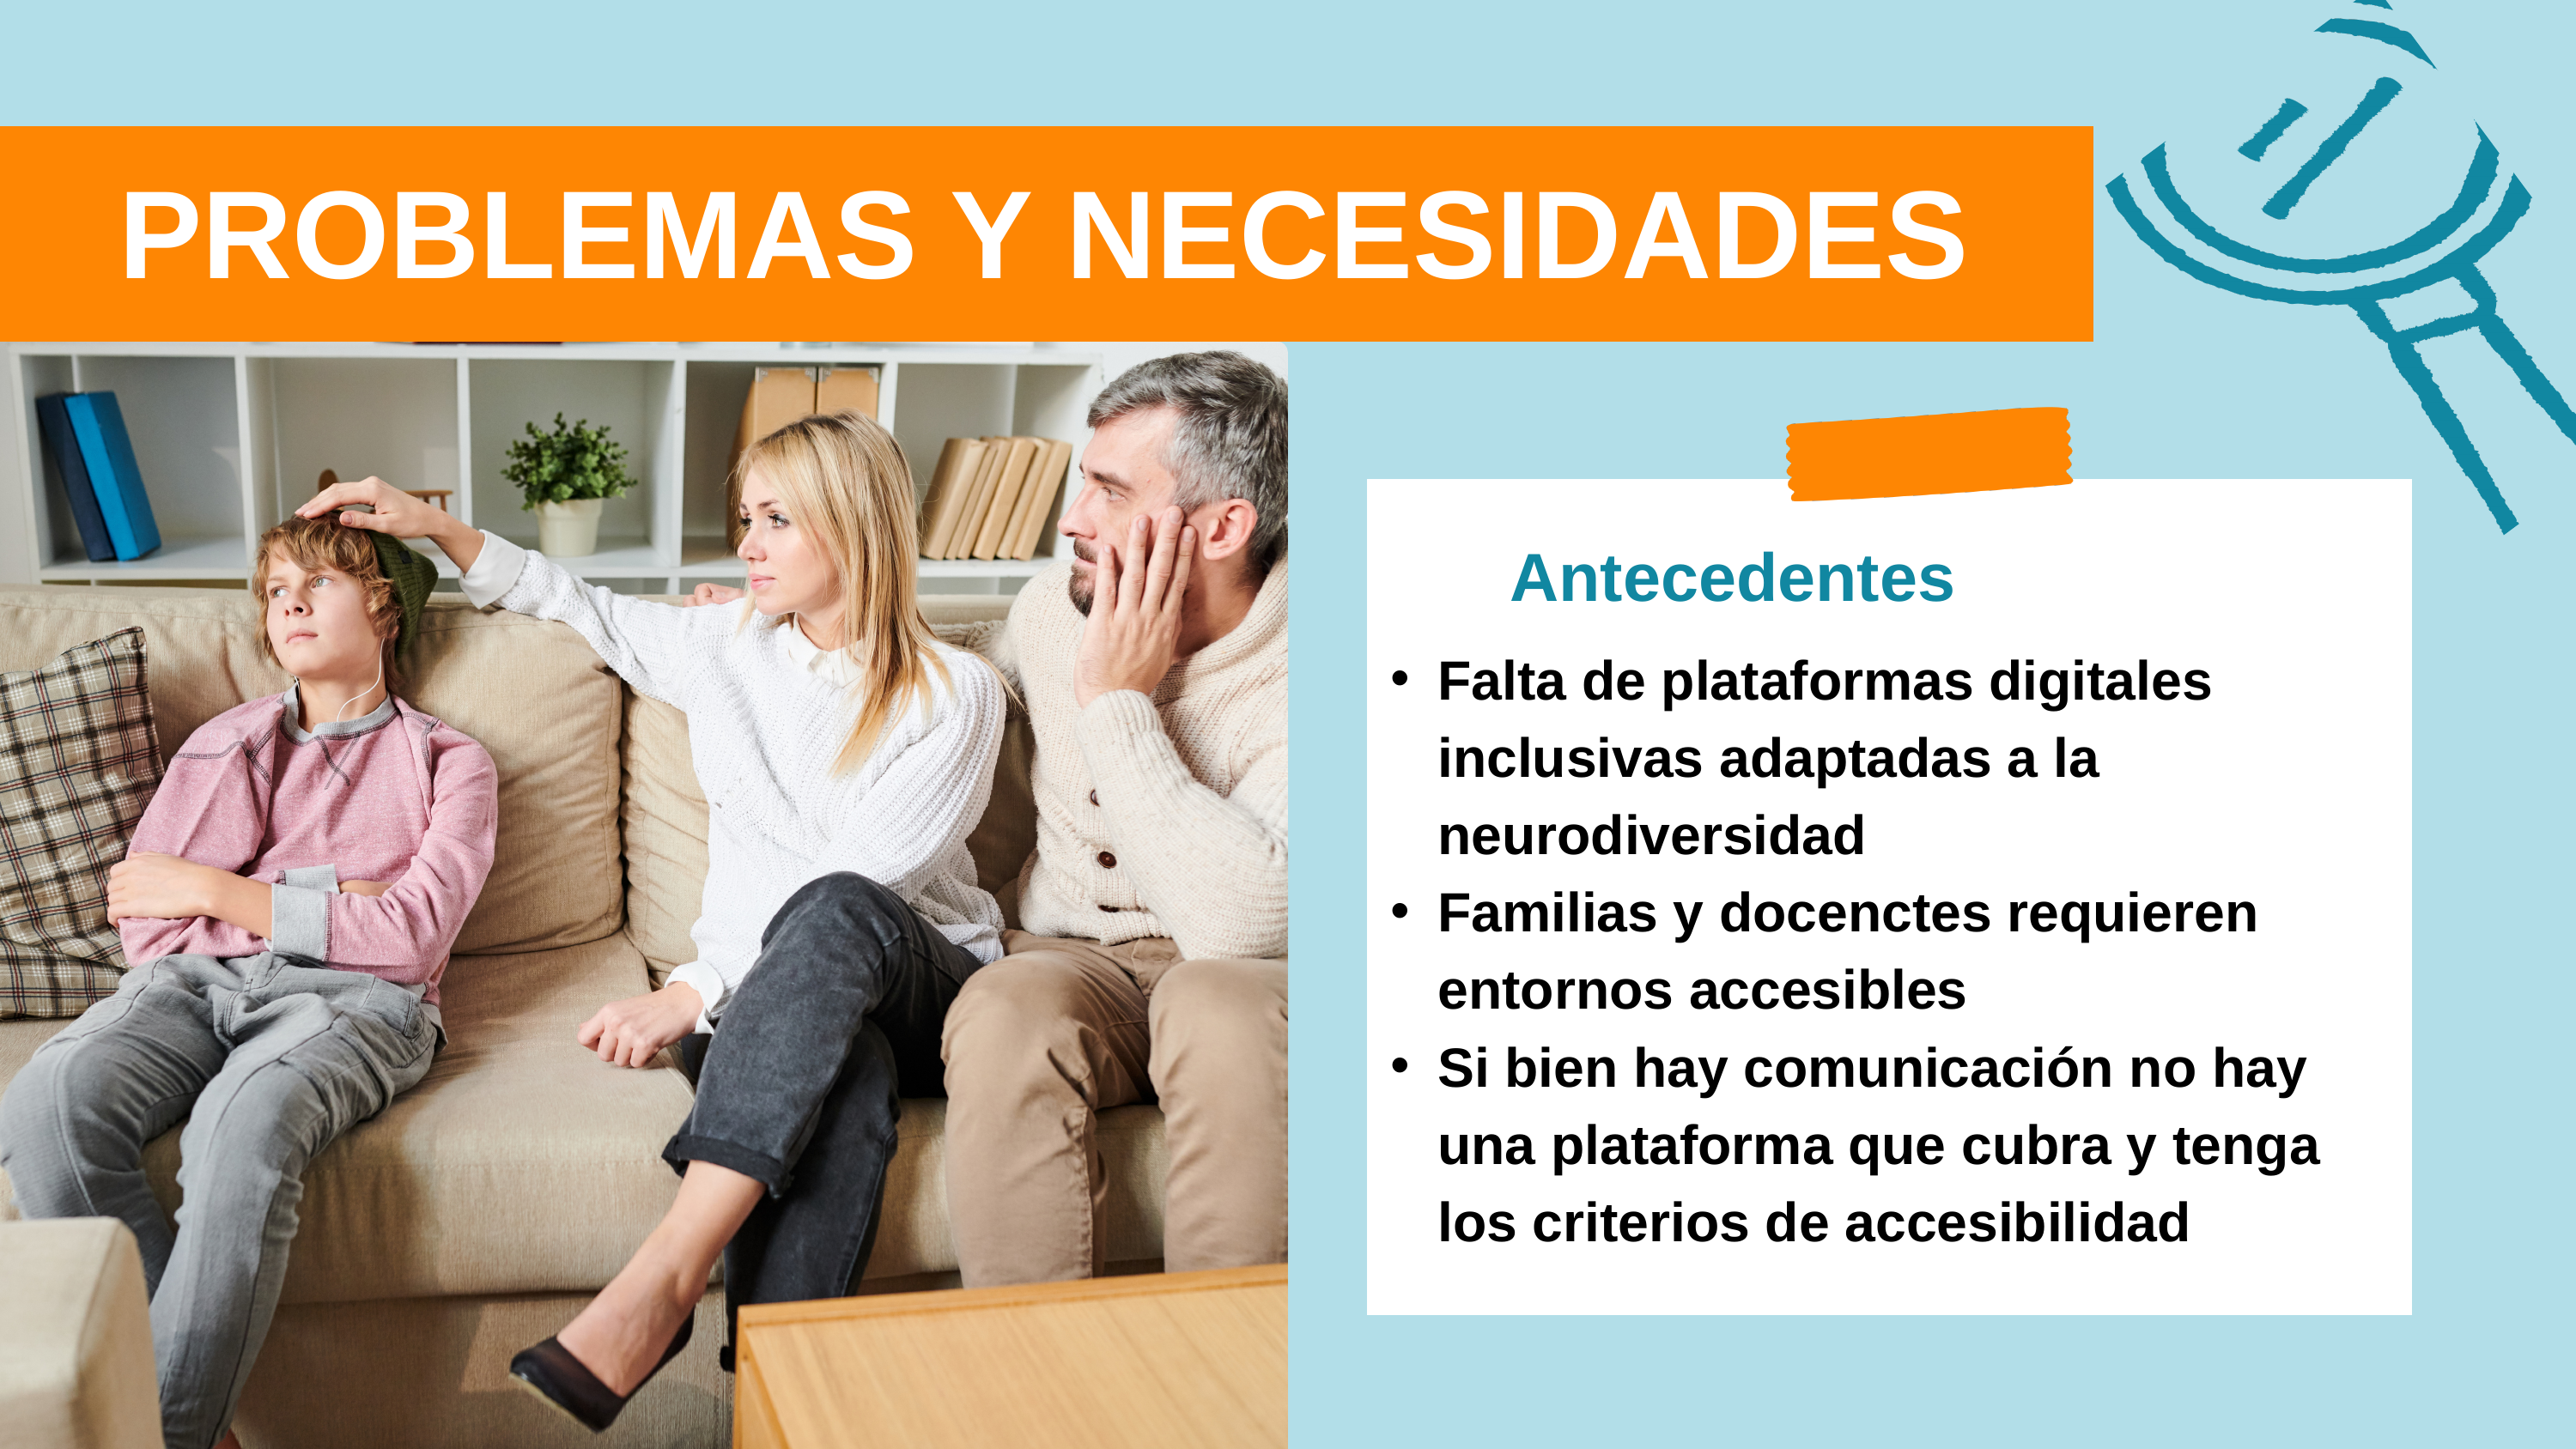

PROBLEMAS Y NECESIDADES

Antecedentes
Falta de plataformas digitales inclusivas adaptadas a la neurodiversidad
Familias y docenctes requieren entornos accesibles
Si bien hay comunicación no hay una plataforma que cubra y tenga los criterios de accesibilidad